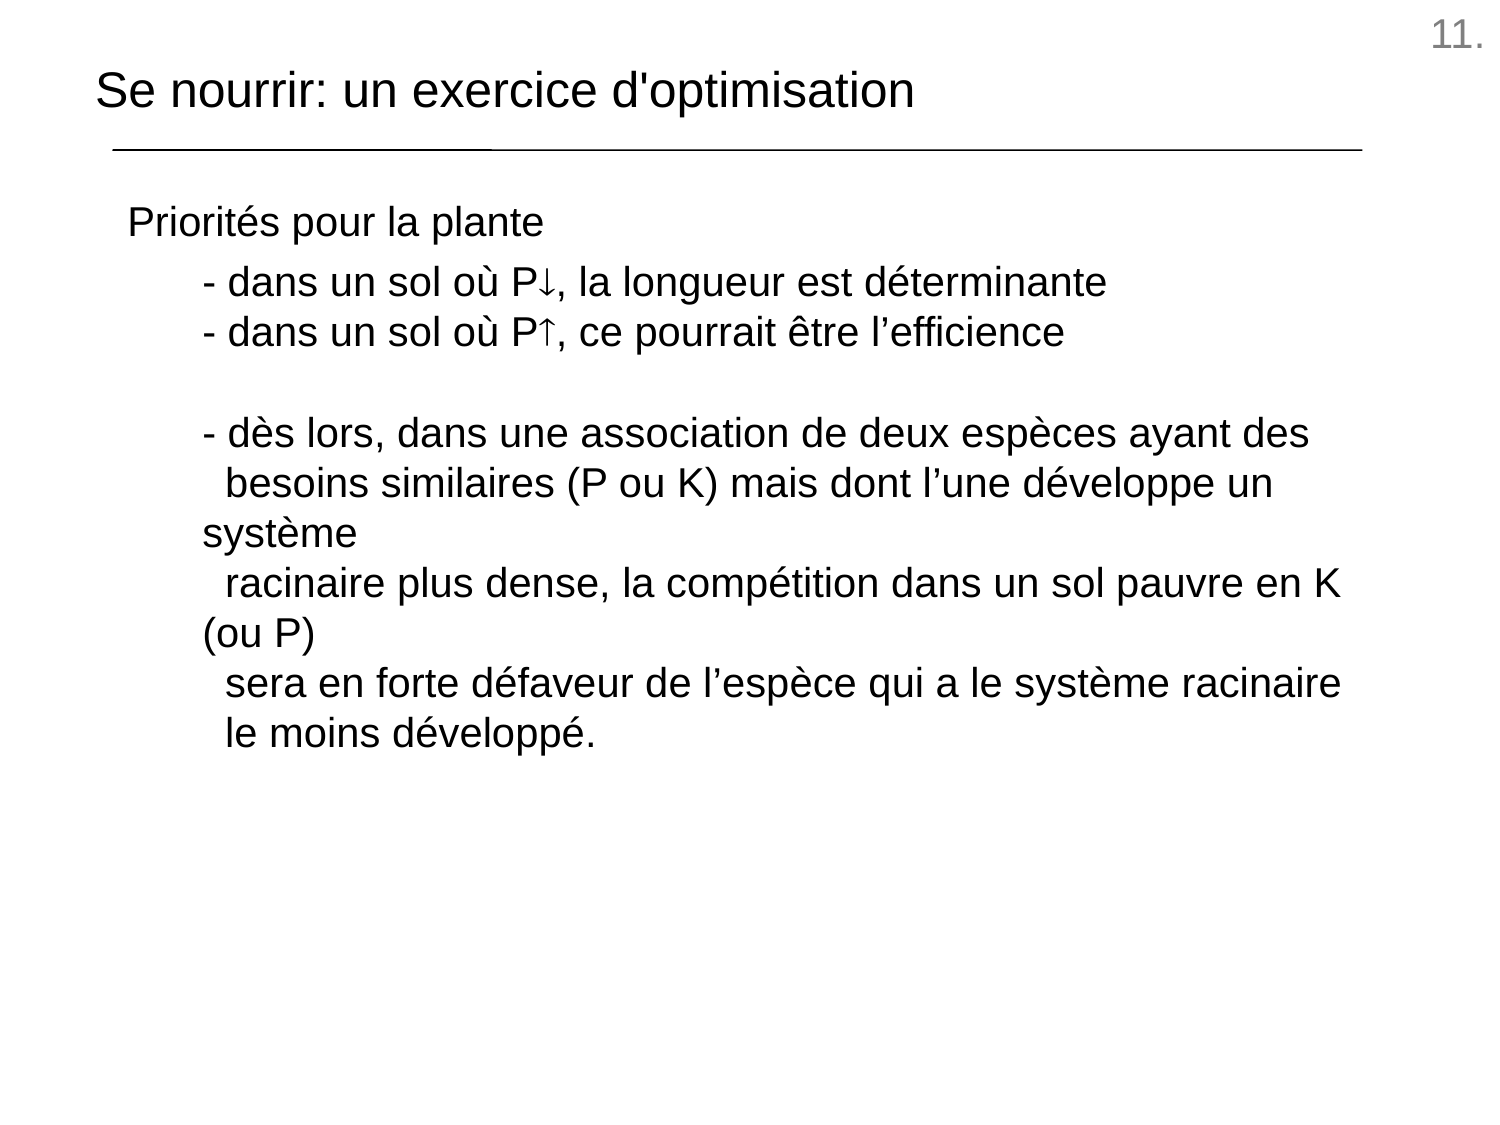

Se nourrir: un exercice d'optimisation

Priorités pour la plante
- dans un sol où P↓, la longueur est déterminante
- dans un sol où P↑, ce pourrait être l’efficience

- dès lors, dans une association de deux espèces ayant des
  besoins similaires (P ou K) mais dont l’une développe un système
  racinaire plus dense, la compétition dans un sol pauvre en K (ou P)
  sera en forte défaveur de l’espèce qui a le système racinaire
  le moins développé.